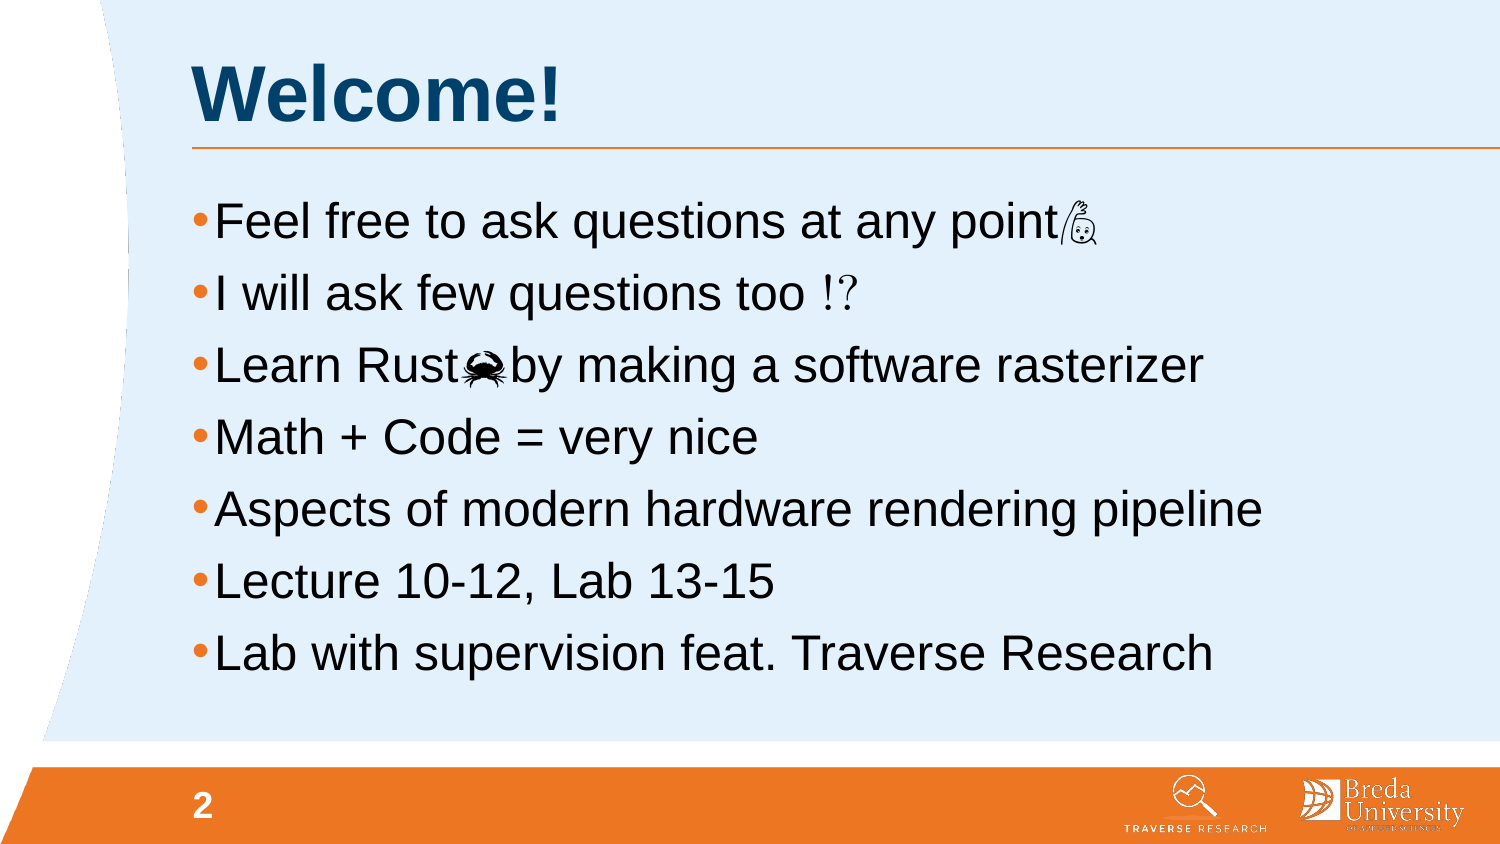

# Welcome!
Feel free to ask questions at any point🙋
I will ask few questions too ⁉️
Learn Rust🦀by making a software rasterizer
Math + Code = very nice
Aspects of modern hardware rendering pipeline
Lecture 10-12, Lab 13-15
Lab with supervision feat. Traverse Research
2